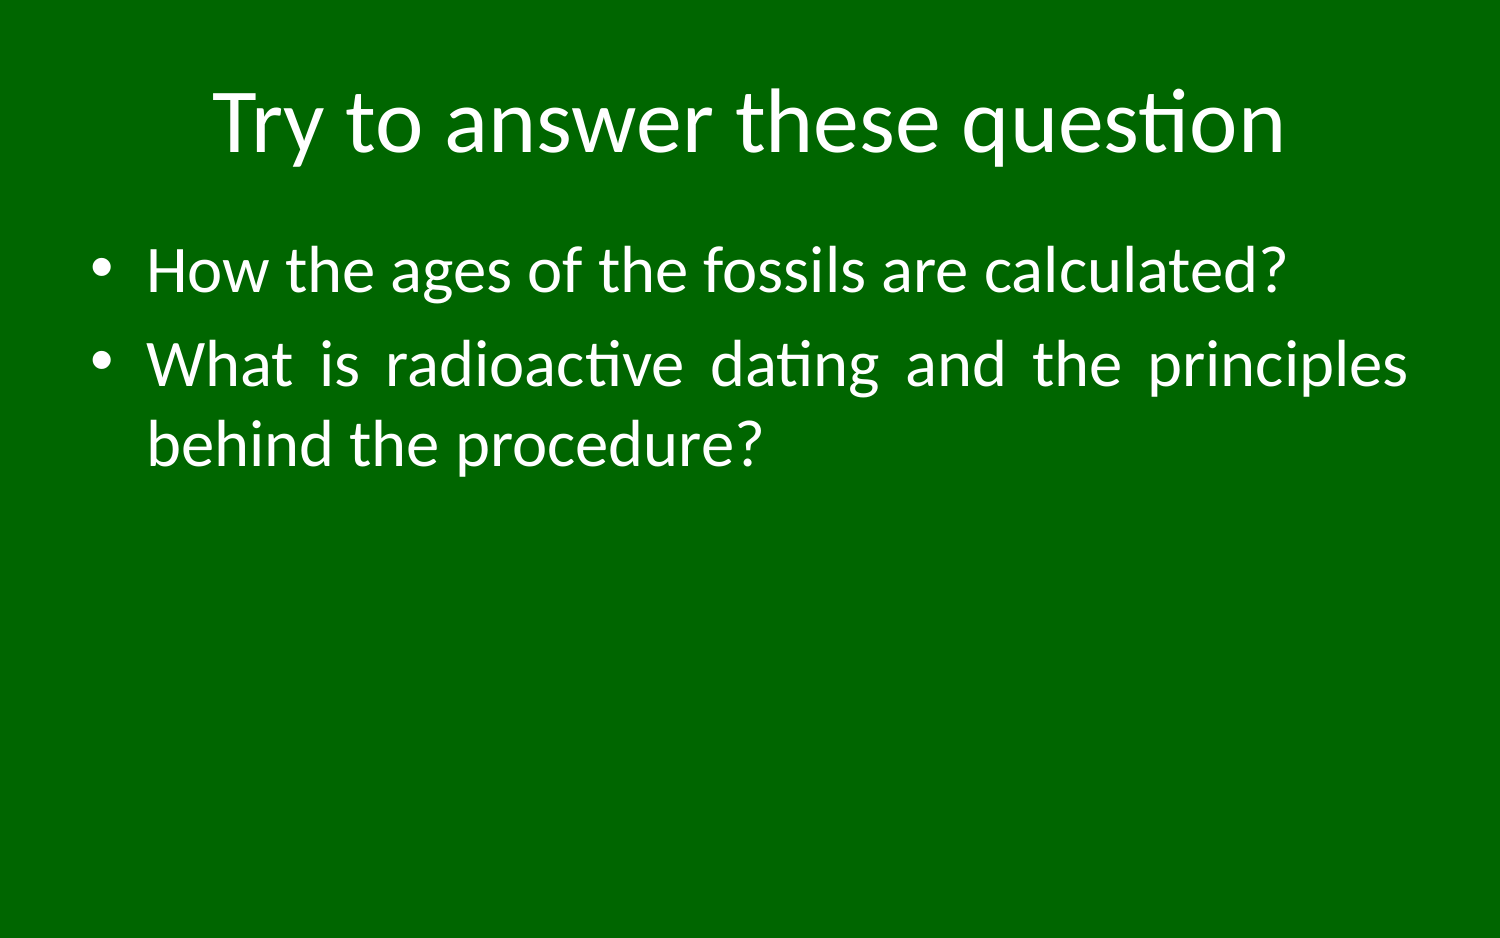

# Try to answer these question
How the ages of the fossils are calculated?
What is radioactive dating and the principles behind the procedure?